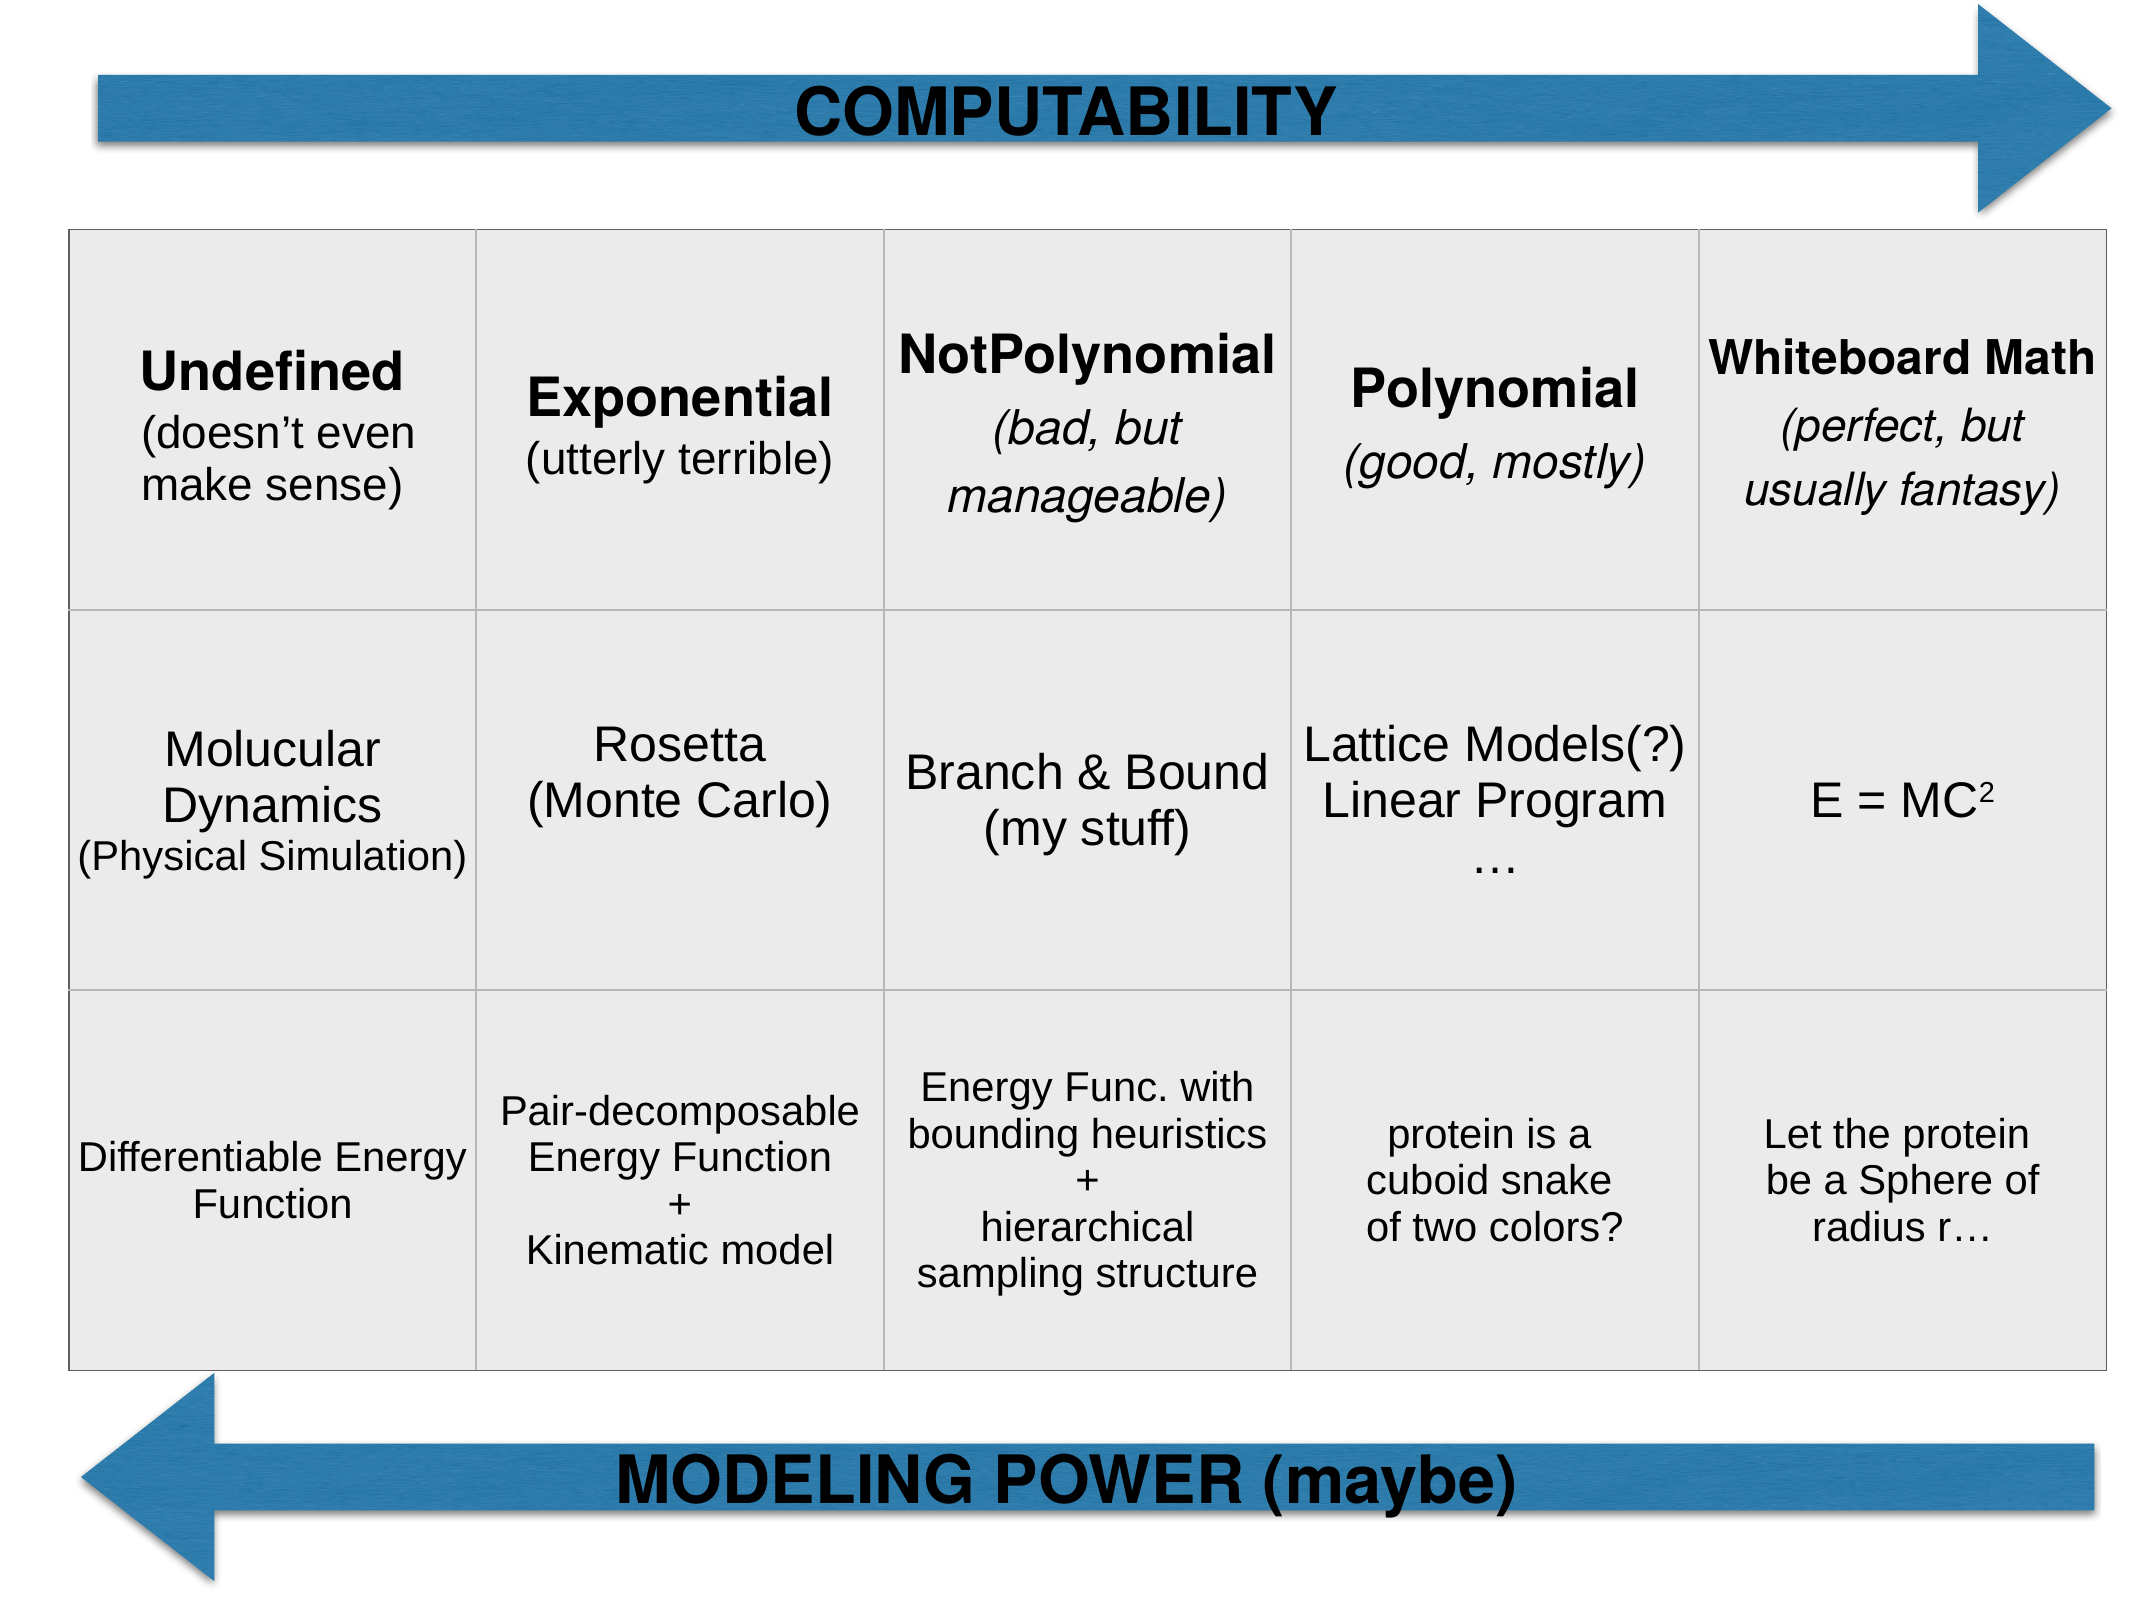

COMPUTABILITY
| Undefined (doesn’t even make sense) | Exponential (utterly terrible) | NotPolynomial (bad, but manageable) | Polynomial (good, mostly) | Whiteboard Math (perfect, but usually fantasy) |
| --- | --- | --- | --- | --- |
| Molucular Dynamics (Physical Simulation) | Rosetta (Monte Carlo) | Branch & Bound (my stuff) | Lattice Models(?) Linear Program … | E = MC2 |
| Differentiable Energy Function | Pair-decomposable Energy Function + Kinematic model | Energy Func. with bounding heuristics + hierarchical sampling structure | protein is a cuboid snake of two colors? | Let the protein be a Sphere of radius r… |

MODELING POWER (maybe)